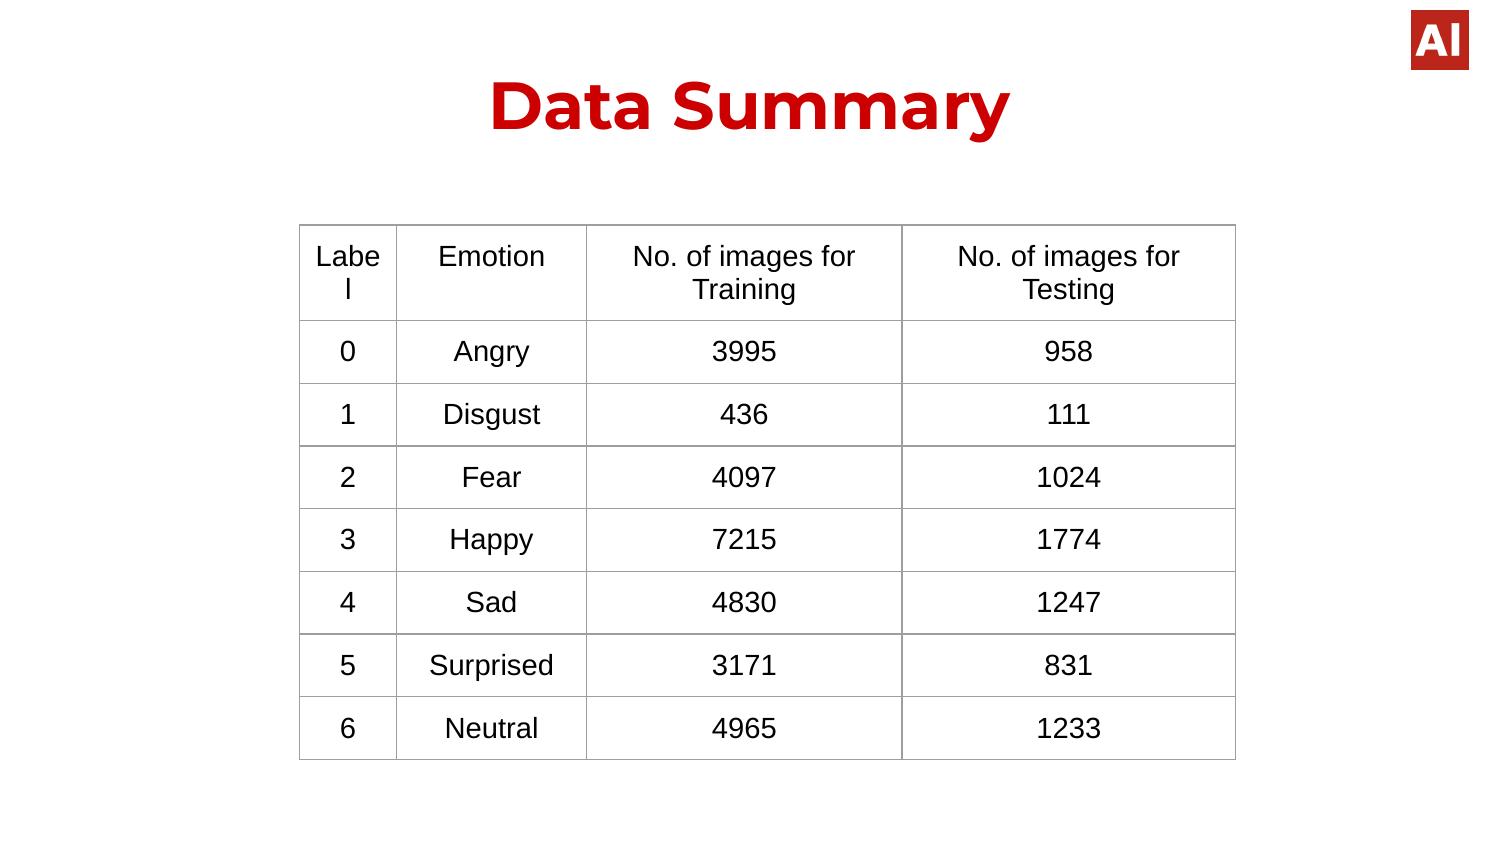

# Data Summary
| Label | Emotion | No. of images for Training | No. of images for Testing |
| --- | --- | --- | --- |
| 0 | Angry | 3995 | 958 |
| 1 | Disgust | 436 | 111 |
| 2 | Fear | 4097 | 1024 |
| 3 | Happy | 7215 | 1774 |
| 4 | Sad | 4830 | 1247 |
| 5 | Surprised | 3171 | 831 |
| 6 | Neutral | 4965 | 1233 |